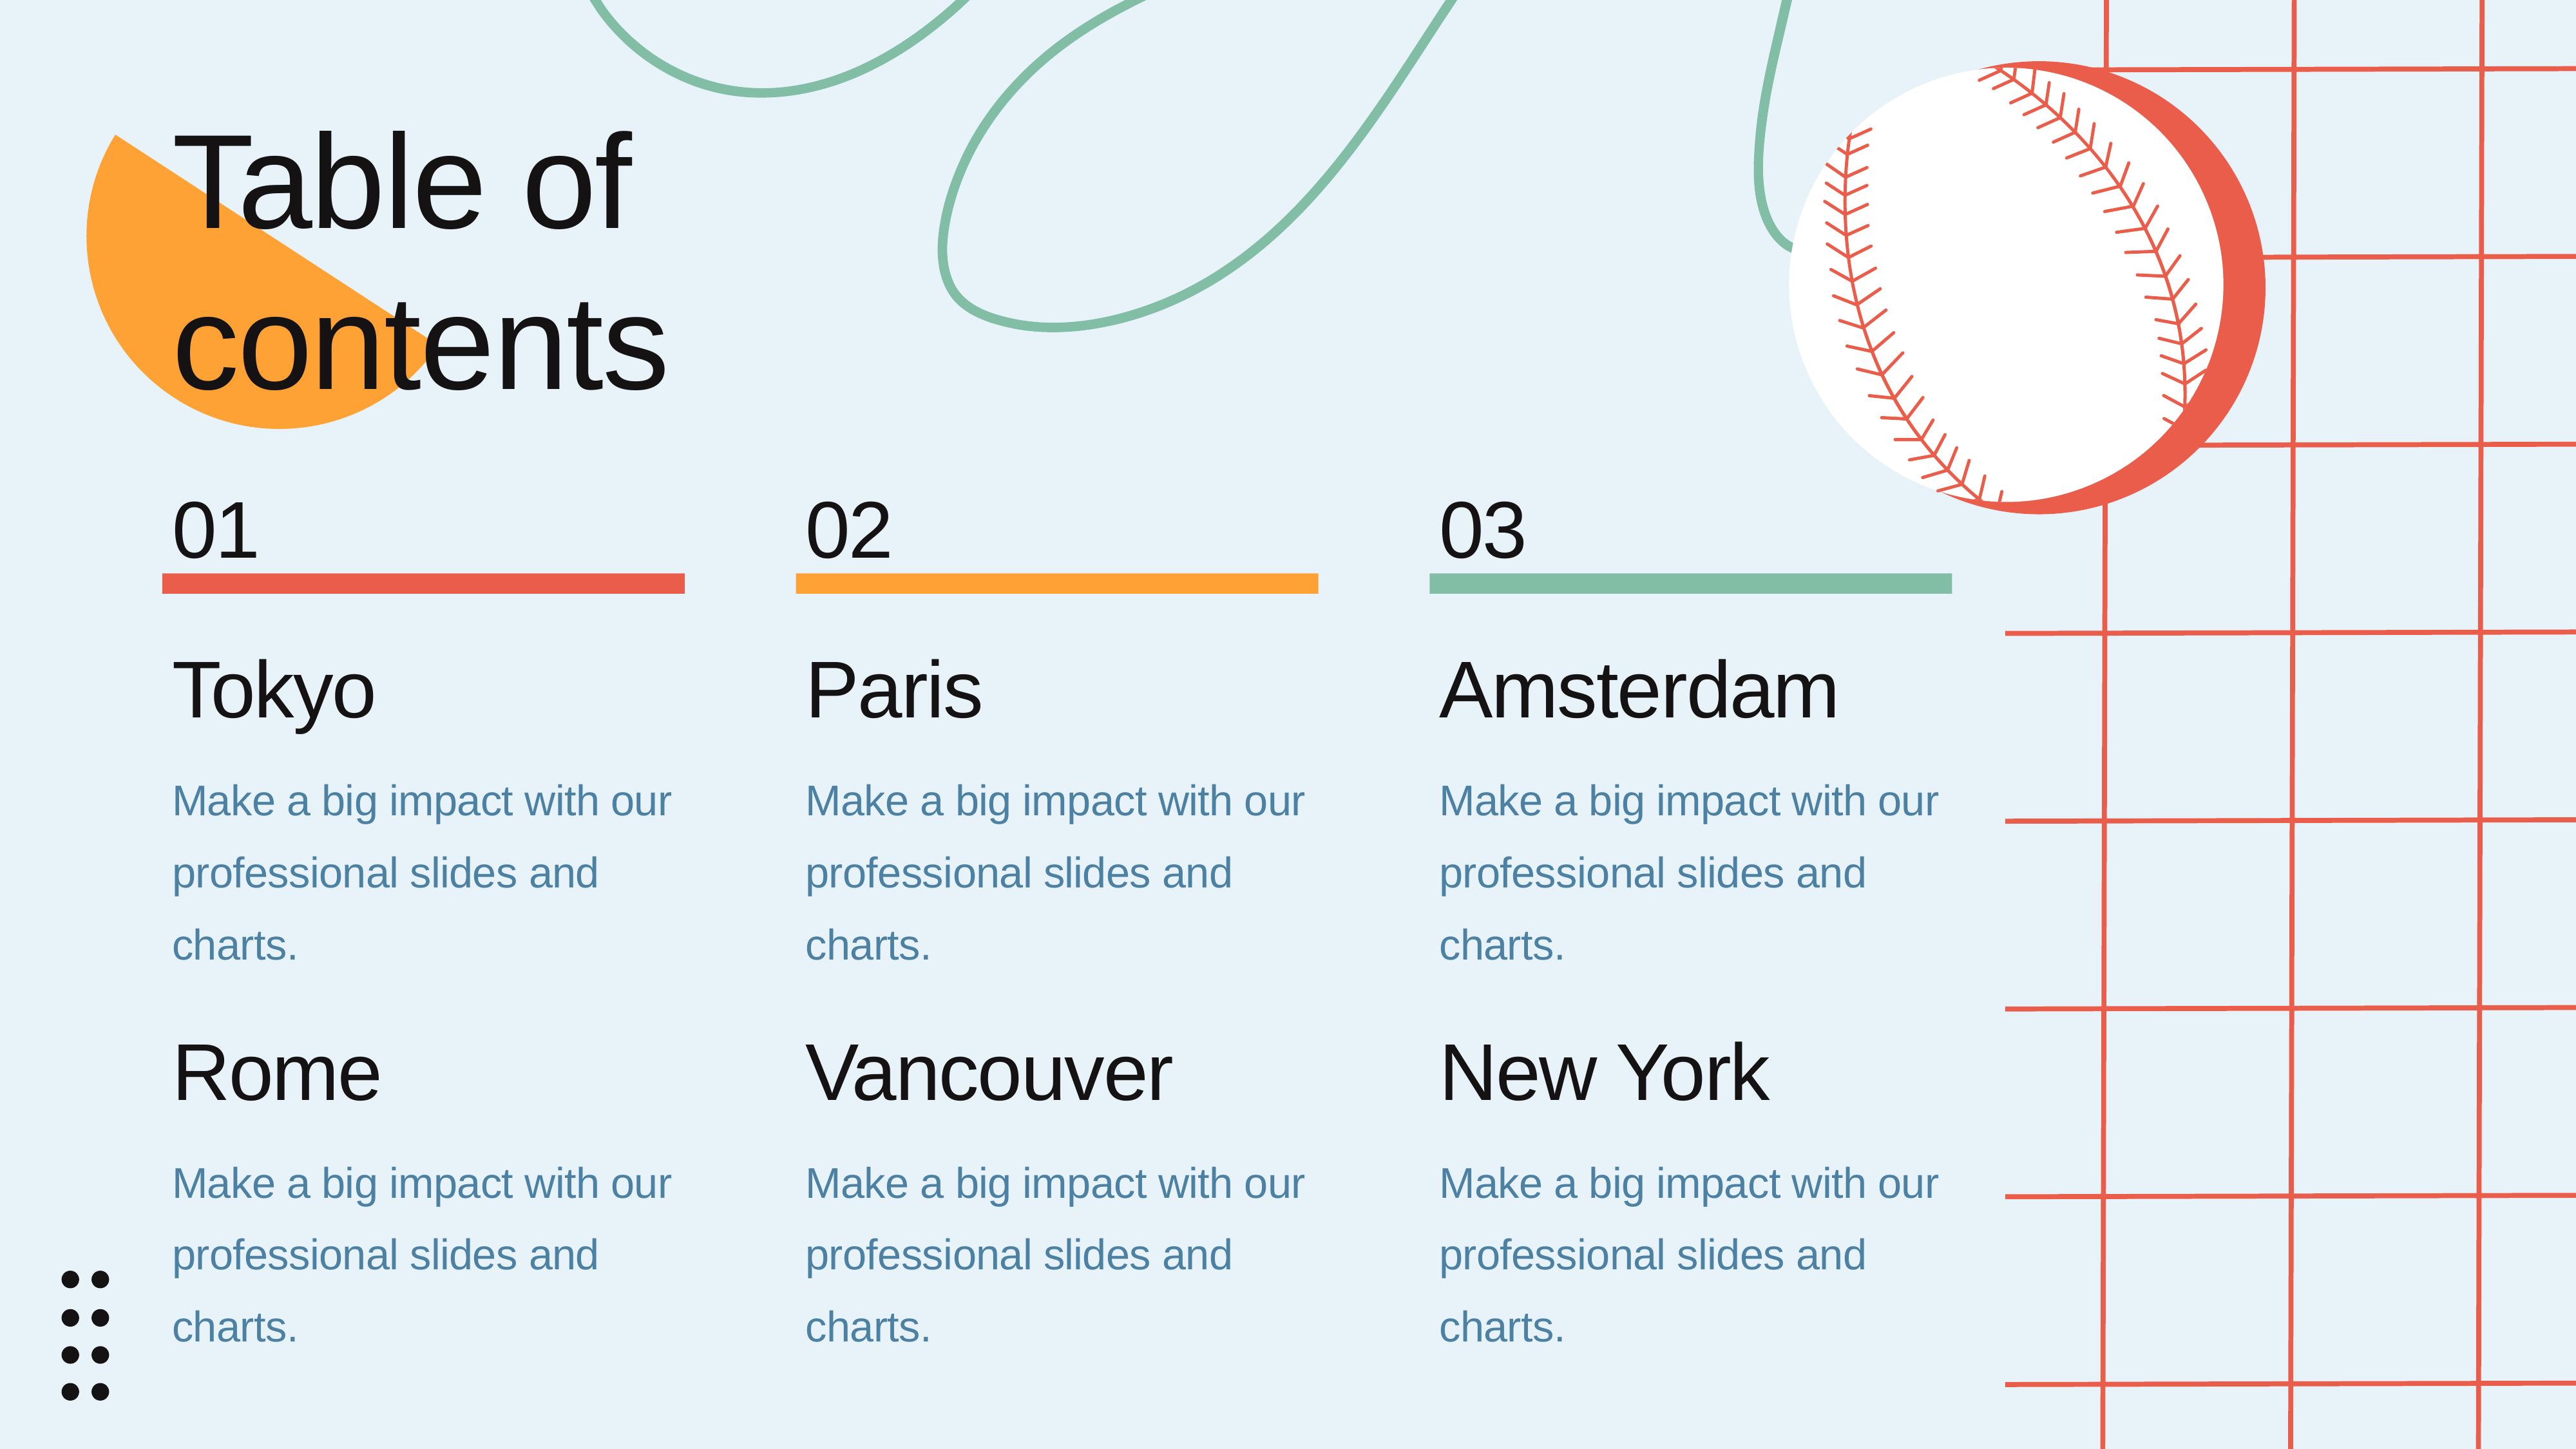

Table of contents

01
02
03

Tokyo
Paris
Amsterdam
Make a big impact with our professional slides and charts.
Make a big impact with our professional slides and charts.
Make a big impact with our professional slides and charts.
Rome
Vancouver
New York
Make a big impact with our professional slides and charts.
Make a big impact with our professional slides and charts.
Make a big impact with our professional slides and charts.